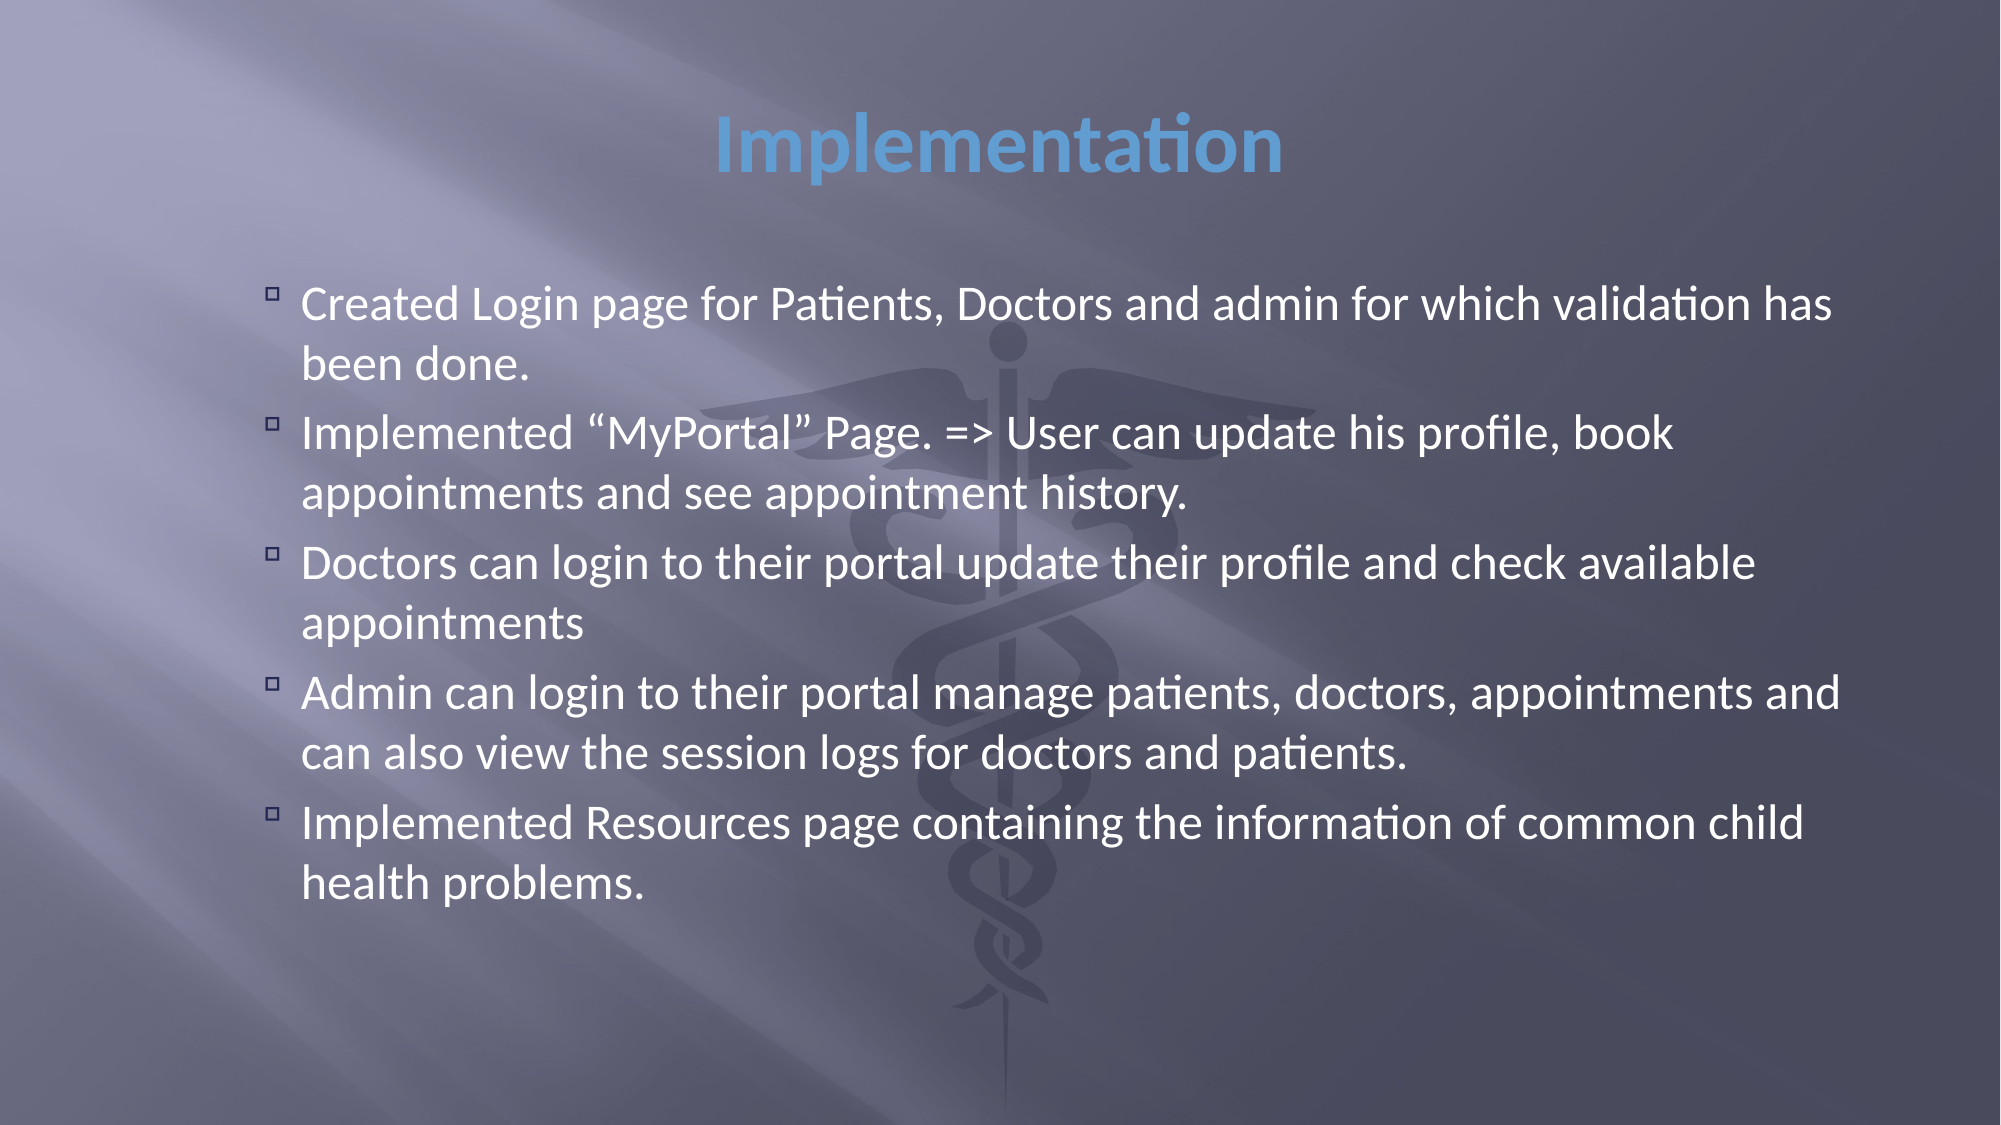

# Implementation
Created Login page for Patients, Doctors and admin for which validation has been done.
Implemented “MyPortal” Page. => User can update his profile, book appointments and see appointment history.
Doctors can login to their portal update their profile and check available appointments
Admin can login to their portal manage patients, doctors, appointments and can also view the session logs for doctors and patients.
Implemented Resources page containing the information of common child health problems.